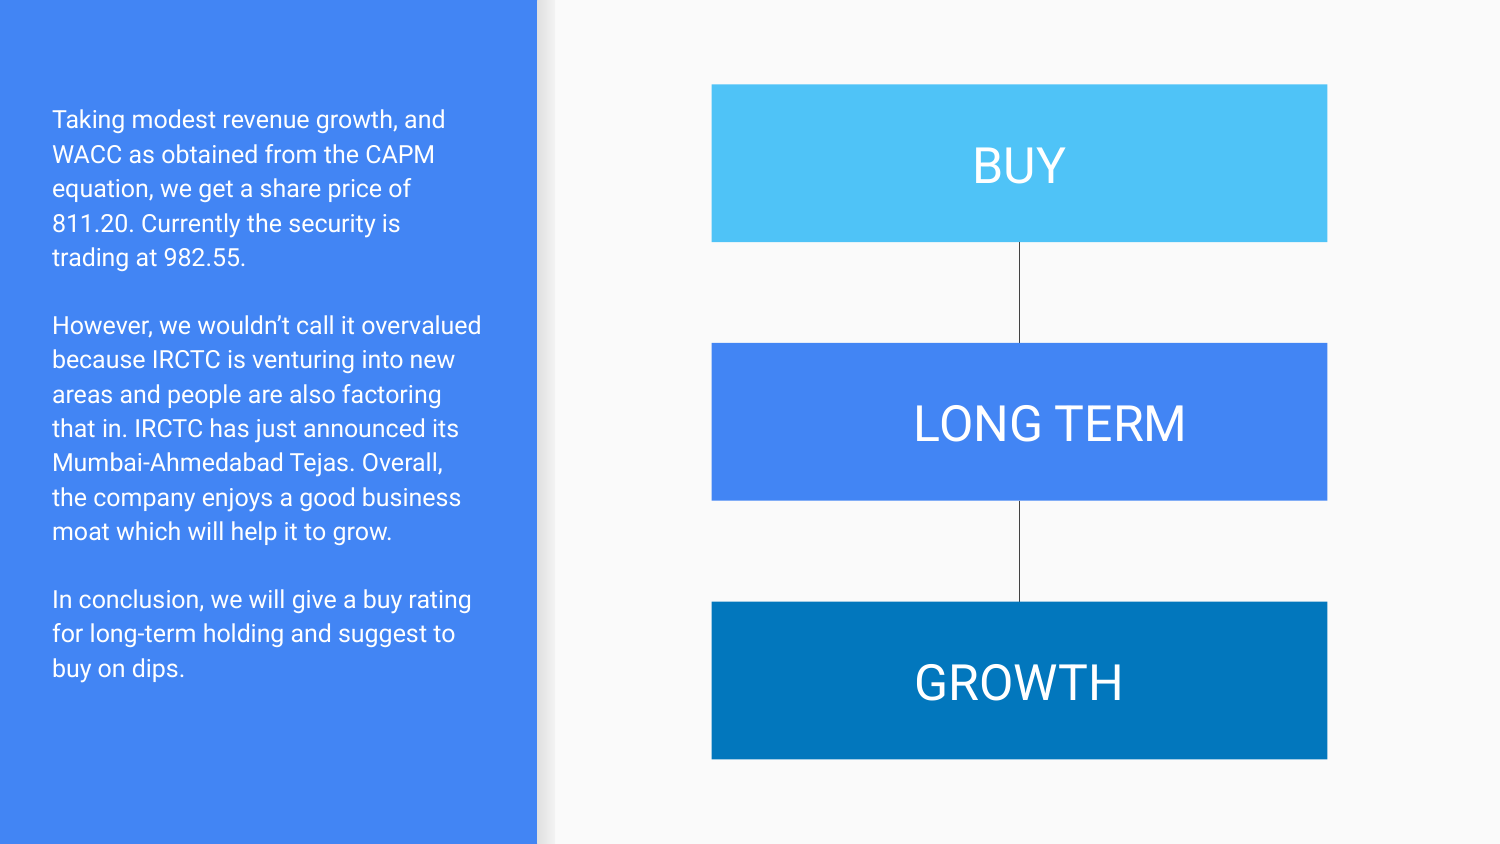

Taking modest revenue growth, and WACC as obtained from the CAPM equation, we get a share price of 811.20. Currently the security is trading at 982.55.
However, we wouldn’t call it overvalued because IRCTC is venturing into new areas and people are also factoring that in. IRCTC has just announced its Mumbai-Ahmedabad Tejas. Overall, the company enjoys a good business moat which will help it to grow.
In conclusion, we will give a buy rating for long-term holding and suggest to buy on dips.
# BUY
               LONG TERM
GROWTH